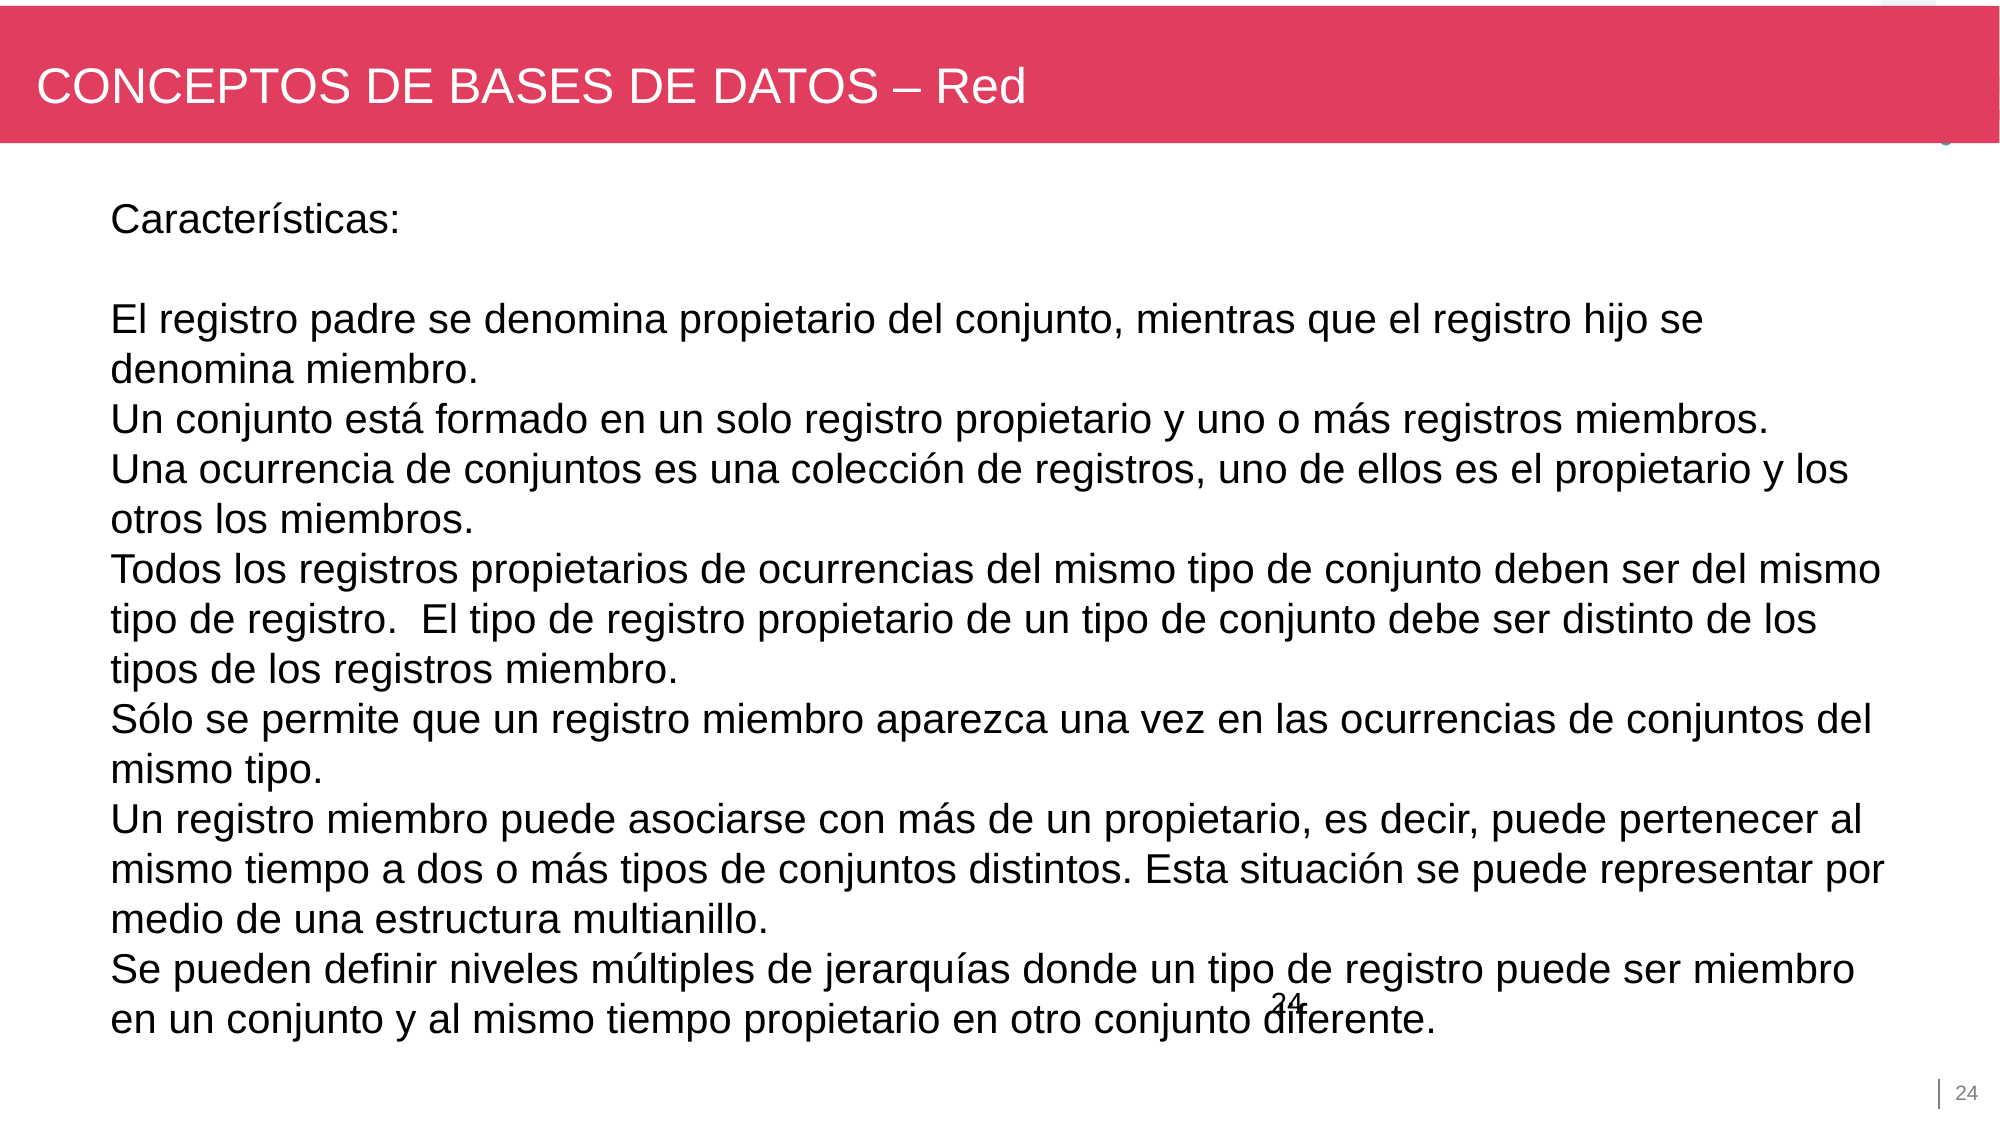

TÍTULO SECCIÓN
CONCEPTOS DE BASES DE DATOS – Red
TÍTULO
Características:

El registro padre se denomina propietario del conjunto, mientras que el registro hijo se denomina miembro.
Un conjunto está formado en un solo registro propietario y uno o más registros miembros.
Una ocurrencia de conjuntos es una colección de registros, uno de ellos es el propietario y los otros los miembros.
Todos los registros propietarios de ocurrencias del mismo tipo de conjunto deben ser del mismo tipo de registro.  El tipo de registro propietario de un tipo de conjunto debe ser distinto de los tipos de los registros miembro.
Sólo se permite que un registro miembro aparezca una vez en las ocurrencias de conjuntos del mismo tipo.
Un registro miembro puede asociarse con más de un propietario, es decir, puede pertenecer al mismo tiempo a dos o más tipos de conjuntos distintos. Esta situación se puede representar por medio de una estructura multianillo.
Se pueden definir niveles múltiples de jerarquías donde un tipo de registro puede ser miembro en un conjunto y al mismo tiempo propietario en otro conjunto diferente.

24